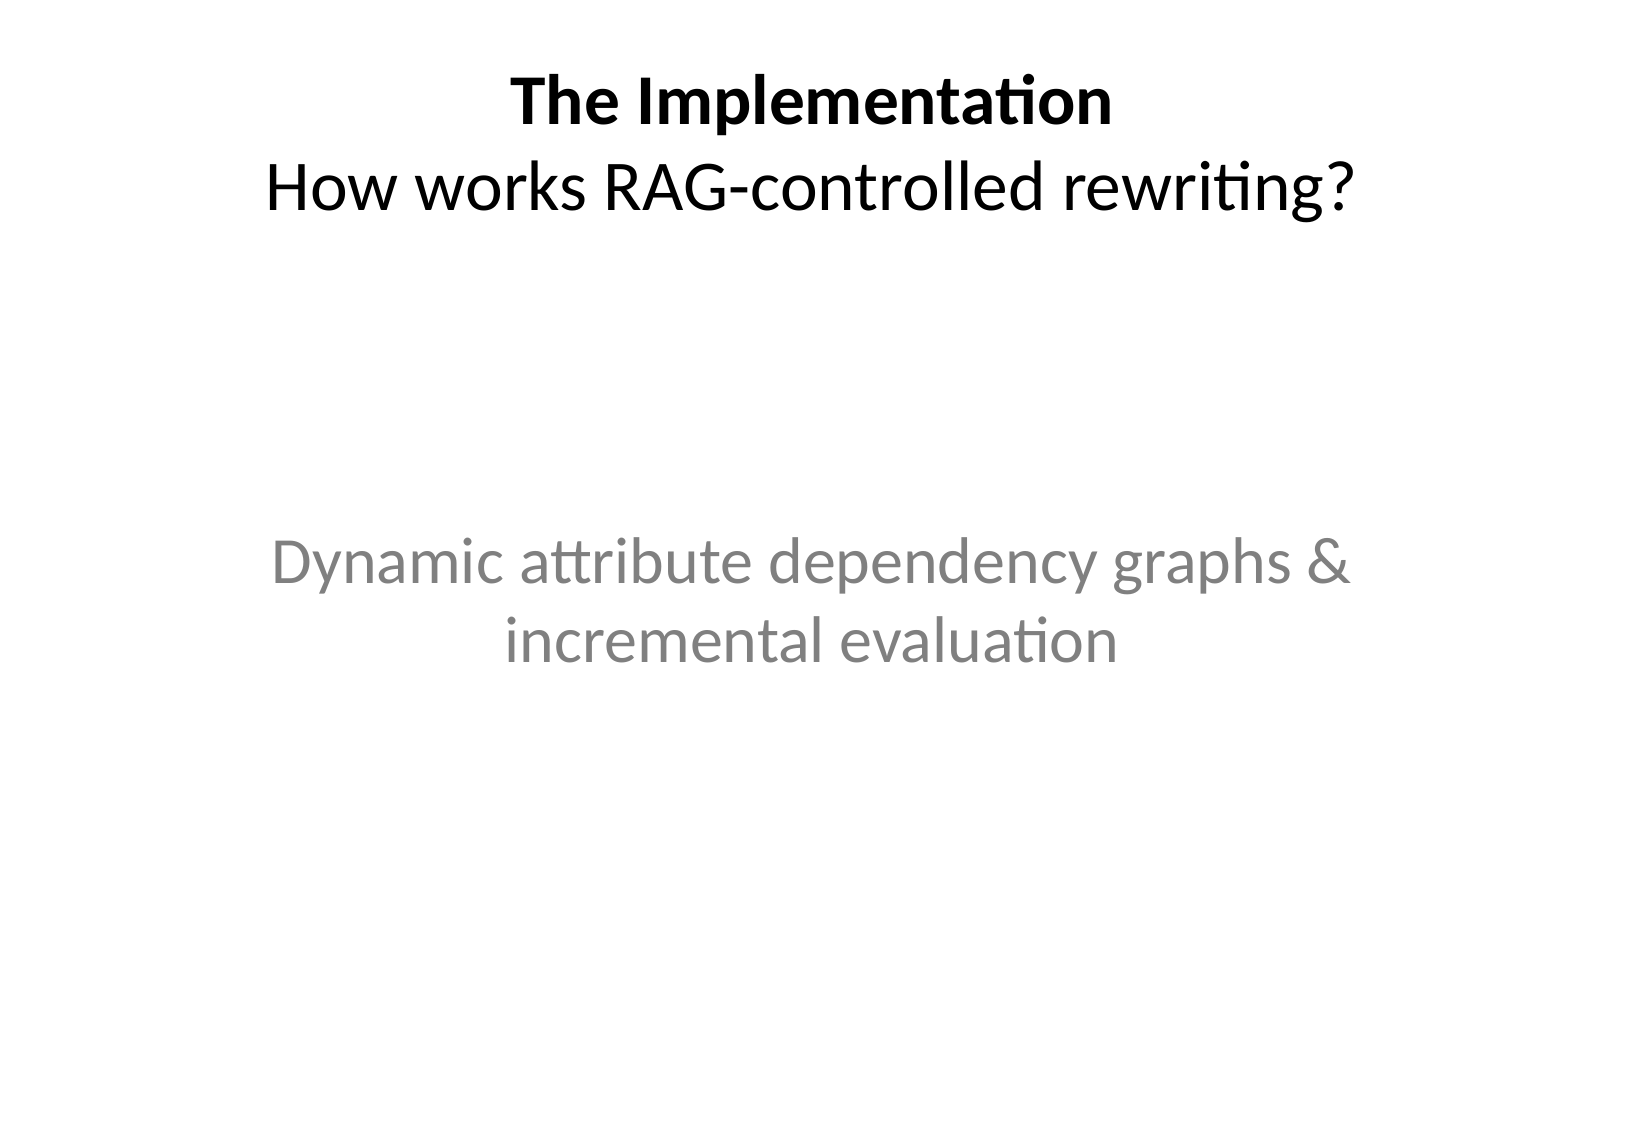

# The Implementation How works RAG-controlled rewriting?
Dynamic attribute dependency graphs & incremental evaluation